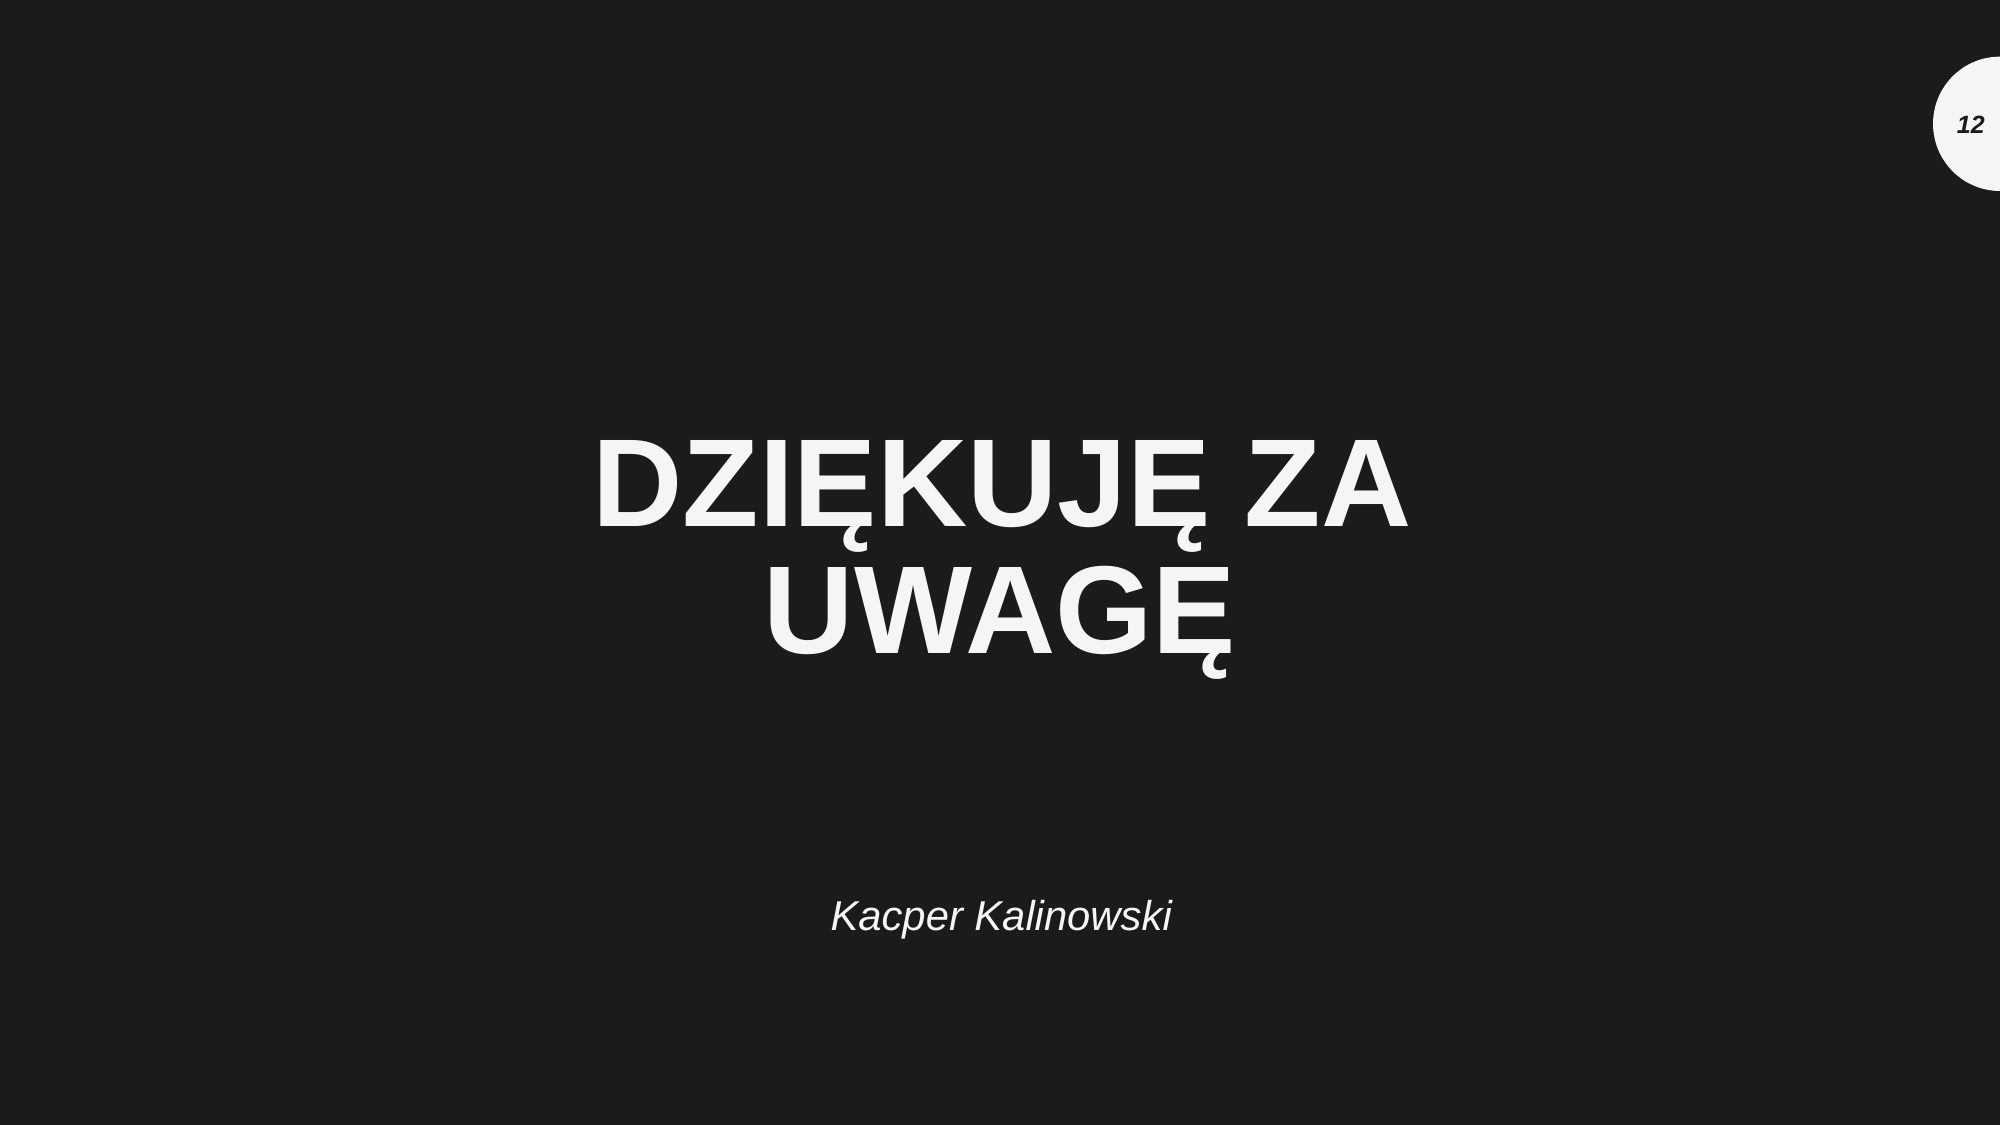

12
# Dziękuję za uwagę
Kacper Kalinowski